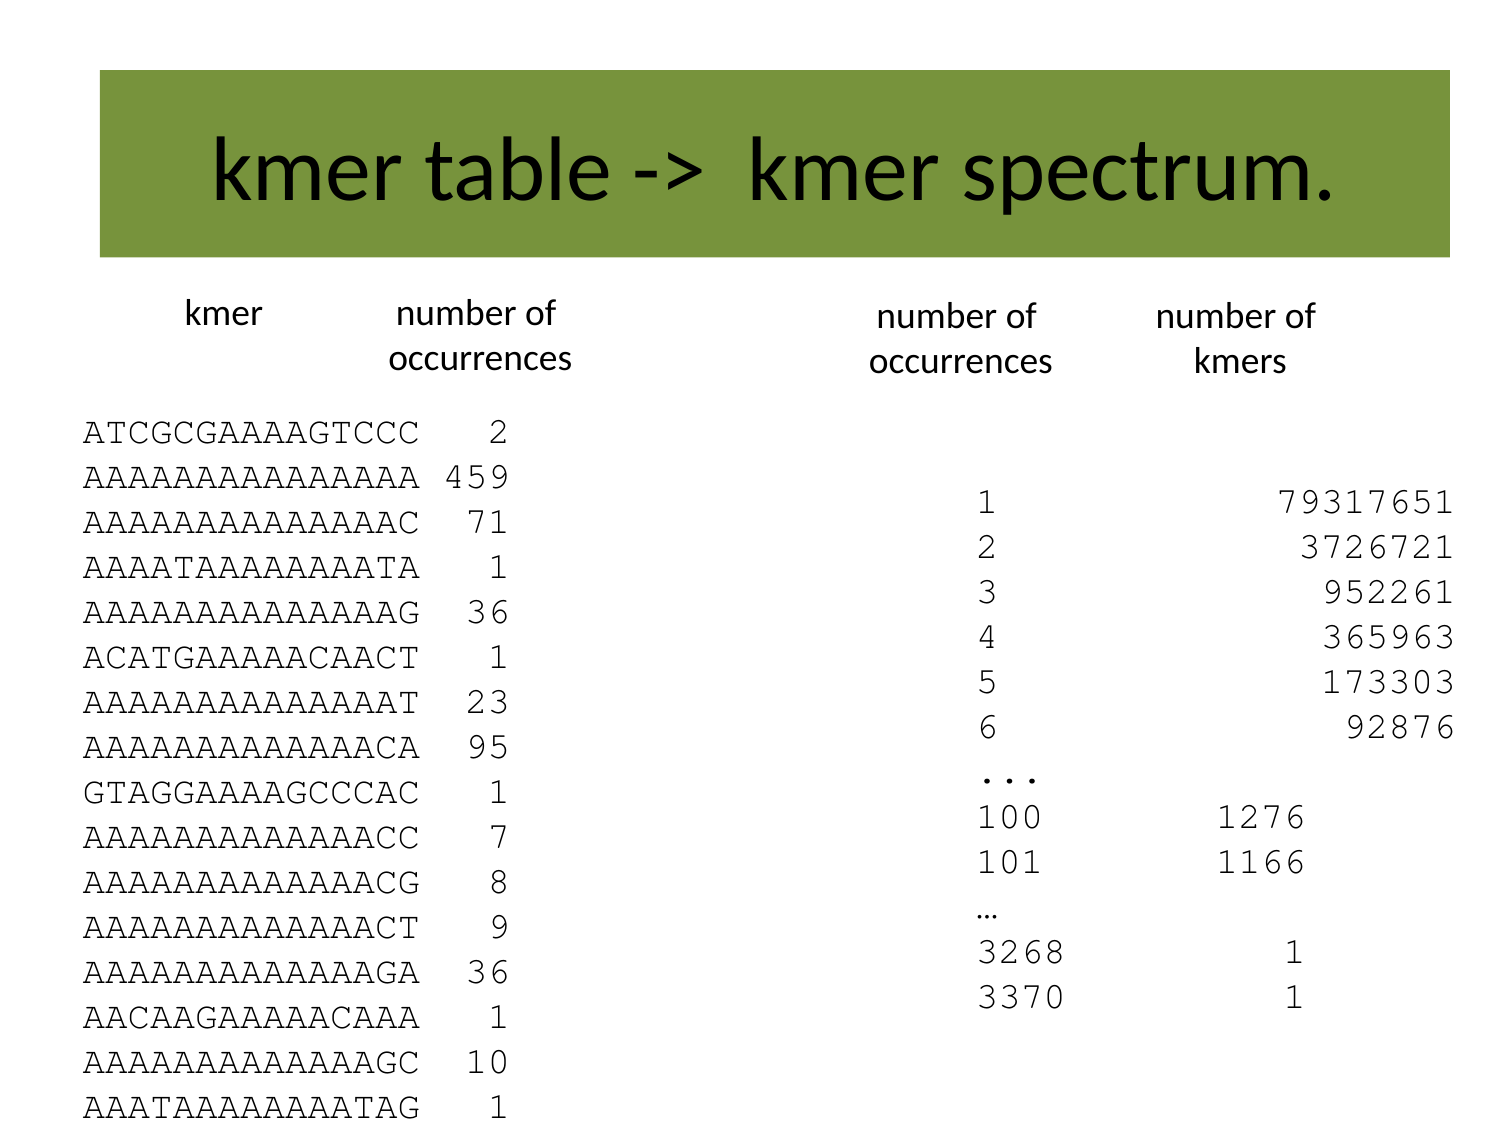

kmer table ->  kmer spectrum.
kmer
number of
occurrences
number of
occurrences
number of
kmers
ATCGCGAAAAGTCCC   2
AAAAAAAAAAAAAAA 459
AAAAAAAAAAAAAAC  71
AAAATAAAAAAAATA   1
AAAAAAAAAAAAAAG  36
ACATGAAAAACAACT   1
AAAAAAAAAAAAAAT  23
AAAAAAAAAAAAACA  95
GTAGGAAAAGCCCAC   1
AAAAAAAAAAAAACC   7
AAAAAAAAAAAAACG   8
AAAAAAAAAAAAACT   9
AAAAAAAAAAAAAGA  36
AACAAGAAAAACAAA   1
AAAAAAAAAAAAAGC  10
AAATAAAAAAAATAG   1
AACAGAAAAAACACG   1
AAAAAAAAAAAAAGG   2
AAAAAAAAAAAAAGT   6
1 	 	79317651
2 		 3726721
3 		  952261
4 		  365963
5 		  173303
6 		   92876
...
100 	    1276
101 	    1166
…
3268 	       1
3370 	       1